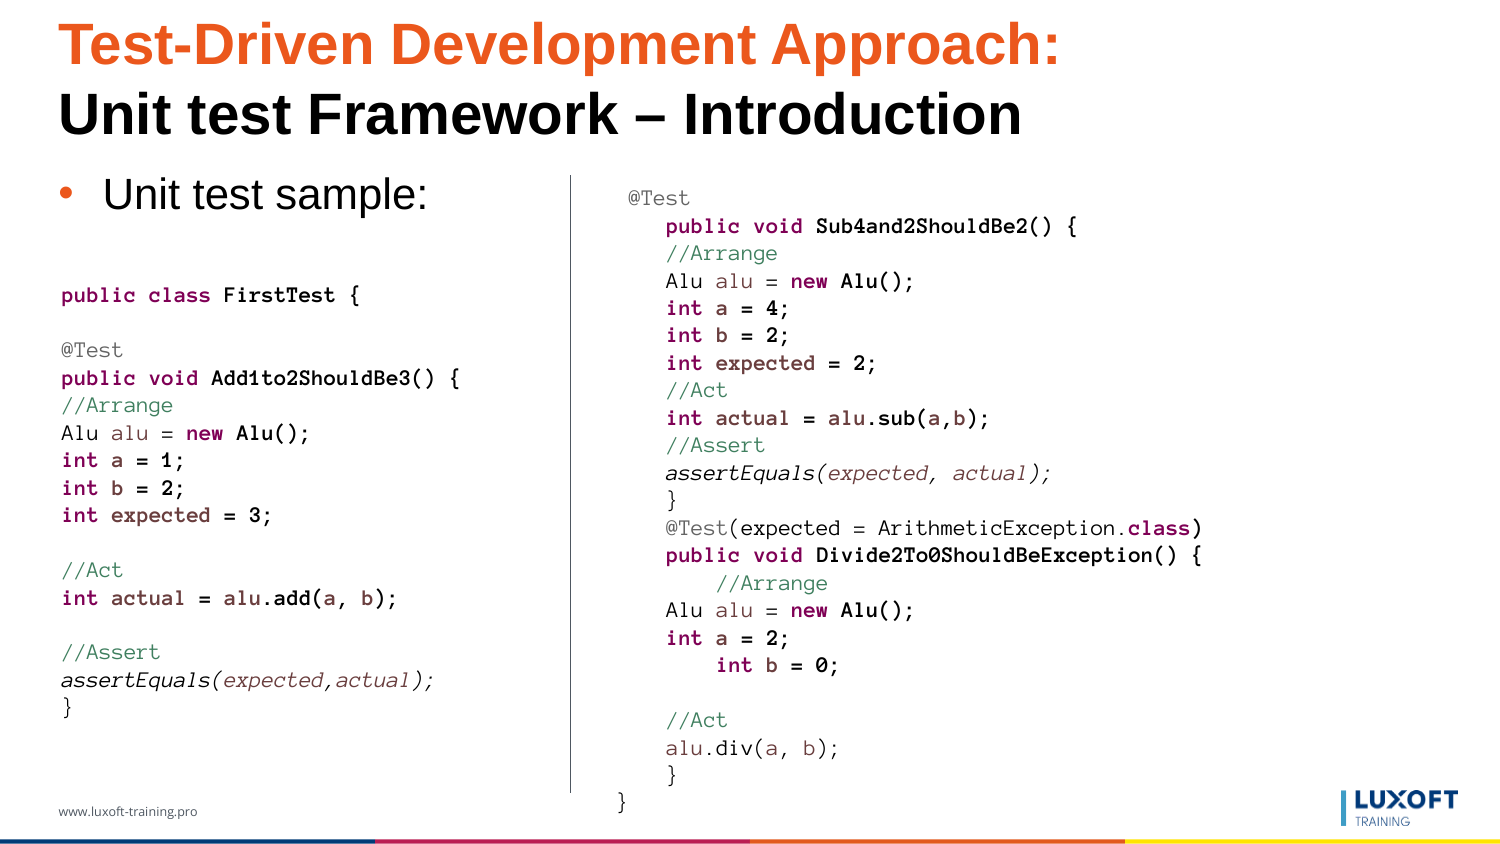

# Test-Driven Development Approach: Unit test Framework – Introduction
Unit test sample:

 @Test
    public void Sub4and2ShouldBe2() {
    //Arrange
    Alu alu = new Alu();
    int a = 4;
    int b = 2;
    int expected = 2;
    //Act
    int actual = alu.sub(a,b);
    //Assert
    assertEquals(expected, actual);
    }
    @Test(expected = ArithmeticException.class)
    public void Divide2To0ShouldBeException() {
        //Arrange
    Alu alu = new Alu();
    int a = 2;
        int b = 0;

    //Act
    alu.div(a, b);
    }
}
public class FirstTest {

@Test
public void Add1to2ShouldBe3() {
//Arrange
Alu alu = new Alu();
int a = 1;
int b = 2;
int expected = 3;

//Act
int actual = alu.add(a, b);

//Assert
assertEquals(expected,actual);
}